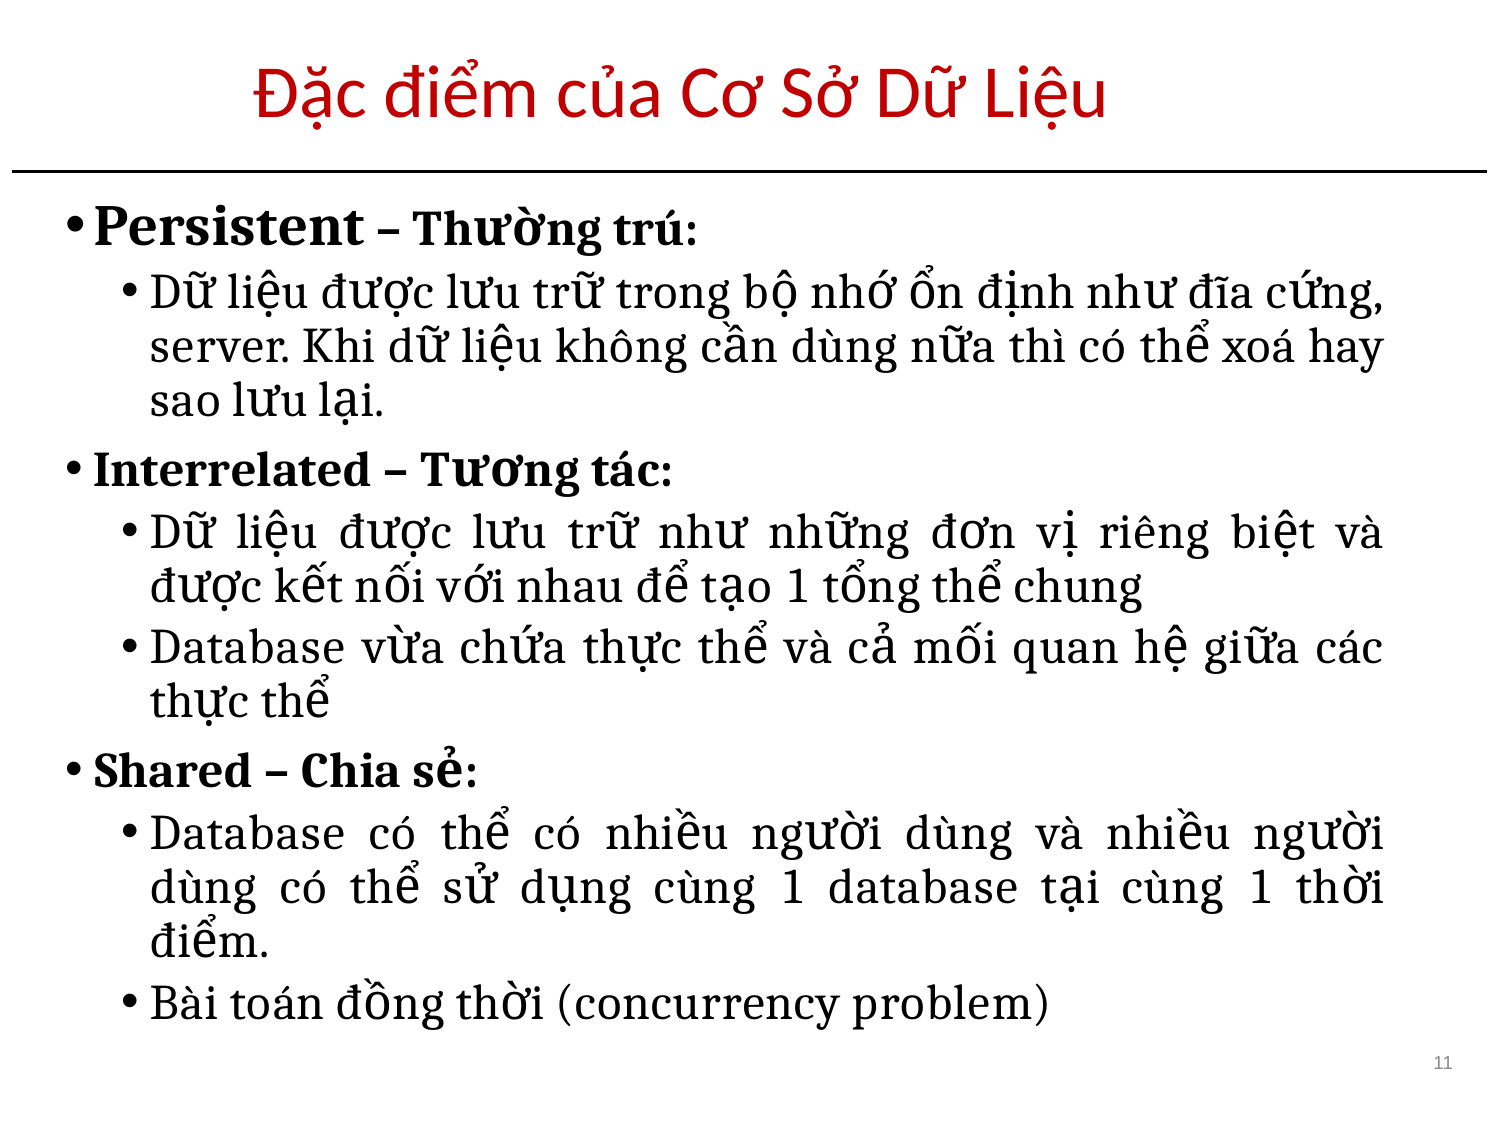

# Đặc điểm của Cơ Sở Dữ Liệu
Persistent – Thường trú:
Dữ liệu được lưu trữ trong bộ nhớ ổn định như đĩa cứng, server. Khi dữ liệu không cần dùng nữa thì có thể xoá hay sao lưu lại.
Interrelated – Tương tác:
Dữ liệu được lưu trữ như những đơn vị riêng biệt và được kết nối với nhau để tạo 1 tổng thể chung
Database vừa chứa thực thể và cả mối quan hệ giữa các thực thể
Shared – Chia sẻ:
Database có thể có nhiều người dùng và nhiều người dùng có thể sử dụng cùng 1 database tại cùng 1 thời điểm.
Bài toán đồng thời (concurrency problem)

11